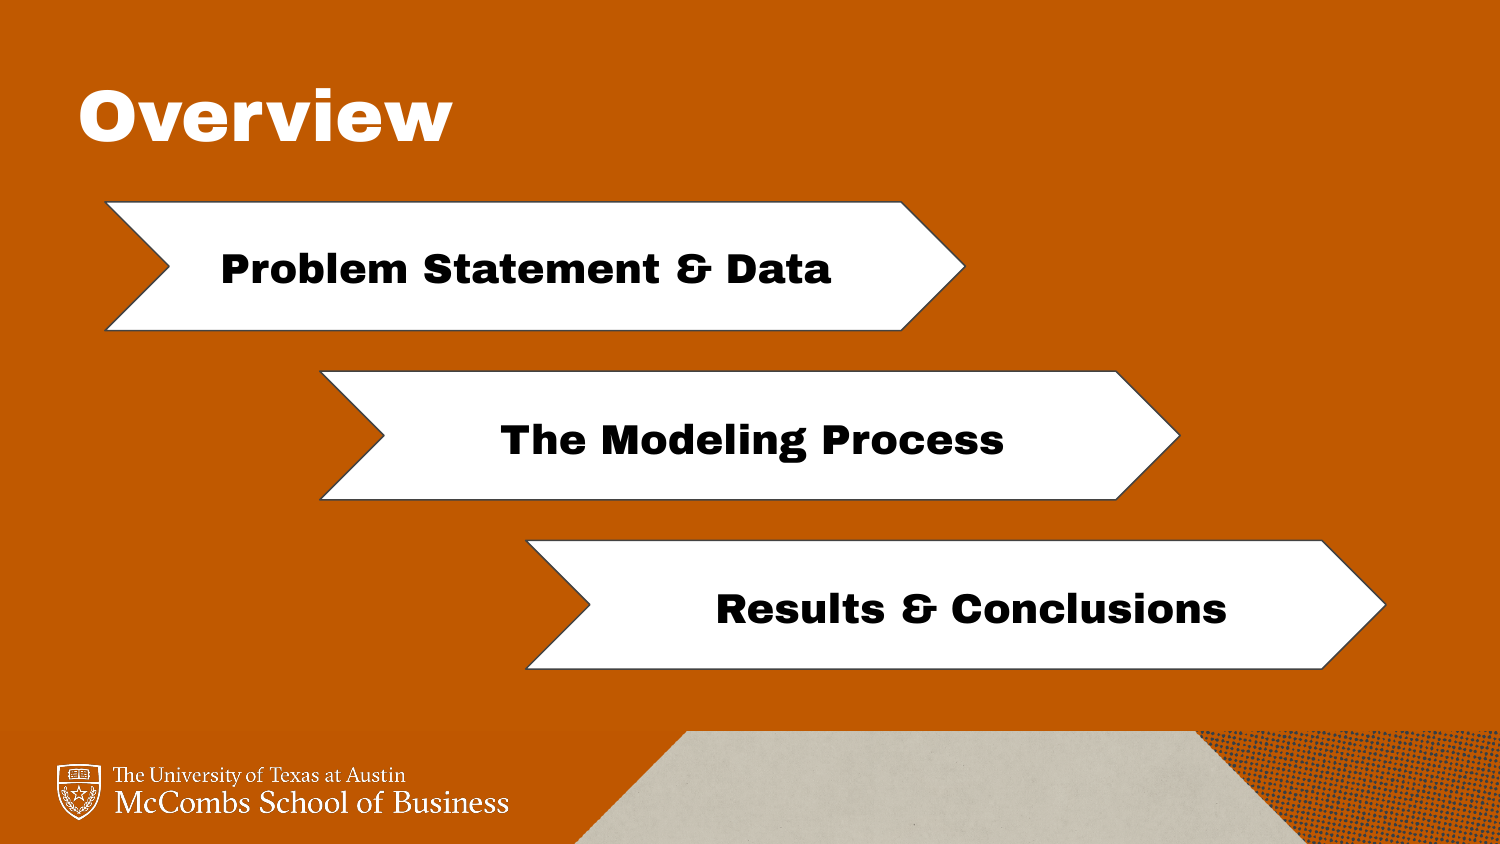

# Overview

Problem Statement & Data

The Modeling Process

Results & Conclusions